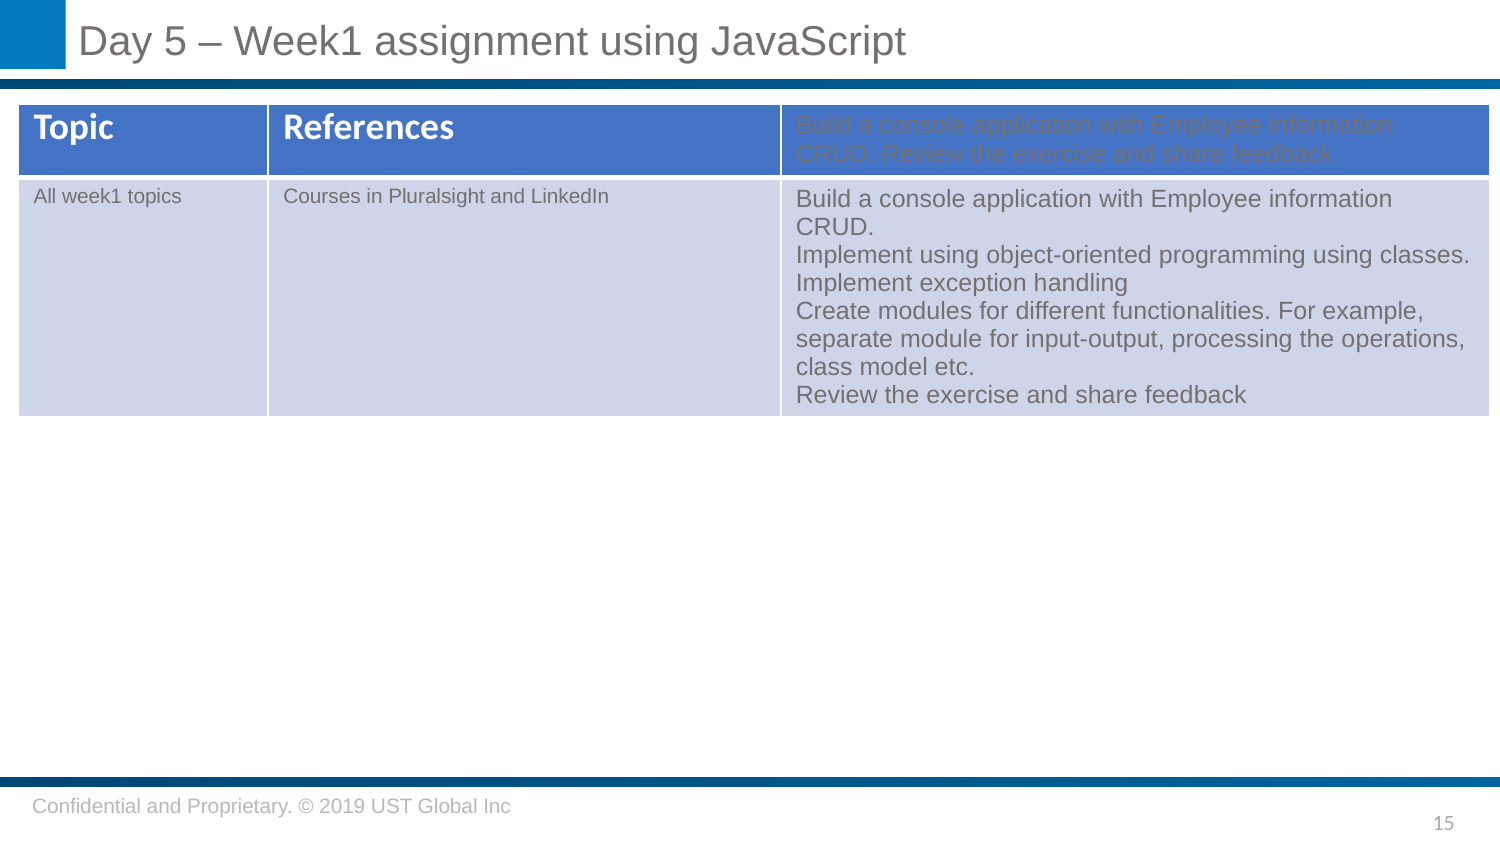

# Day 5 – Week1 assignment using JavaScript

| Topic | References | Build a console application with Employee information CRUD. Review the exercise and share feedback |
| --- | --- | --- |
| All week1 topics | Courses in Pluralsight and LinkedIn | Build a console application with Employee information CRUD. Implement using object-oriented programming using classes. Implement exception handling Create modules for different functionalities. For example, separate module for input-output, processing the operations, class model etc. Review the exercise and share feedback |